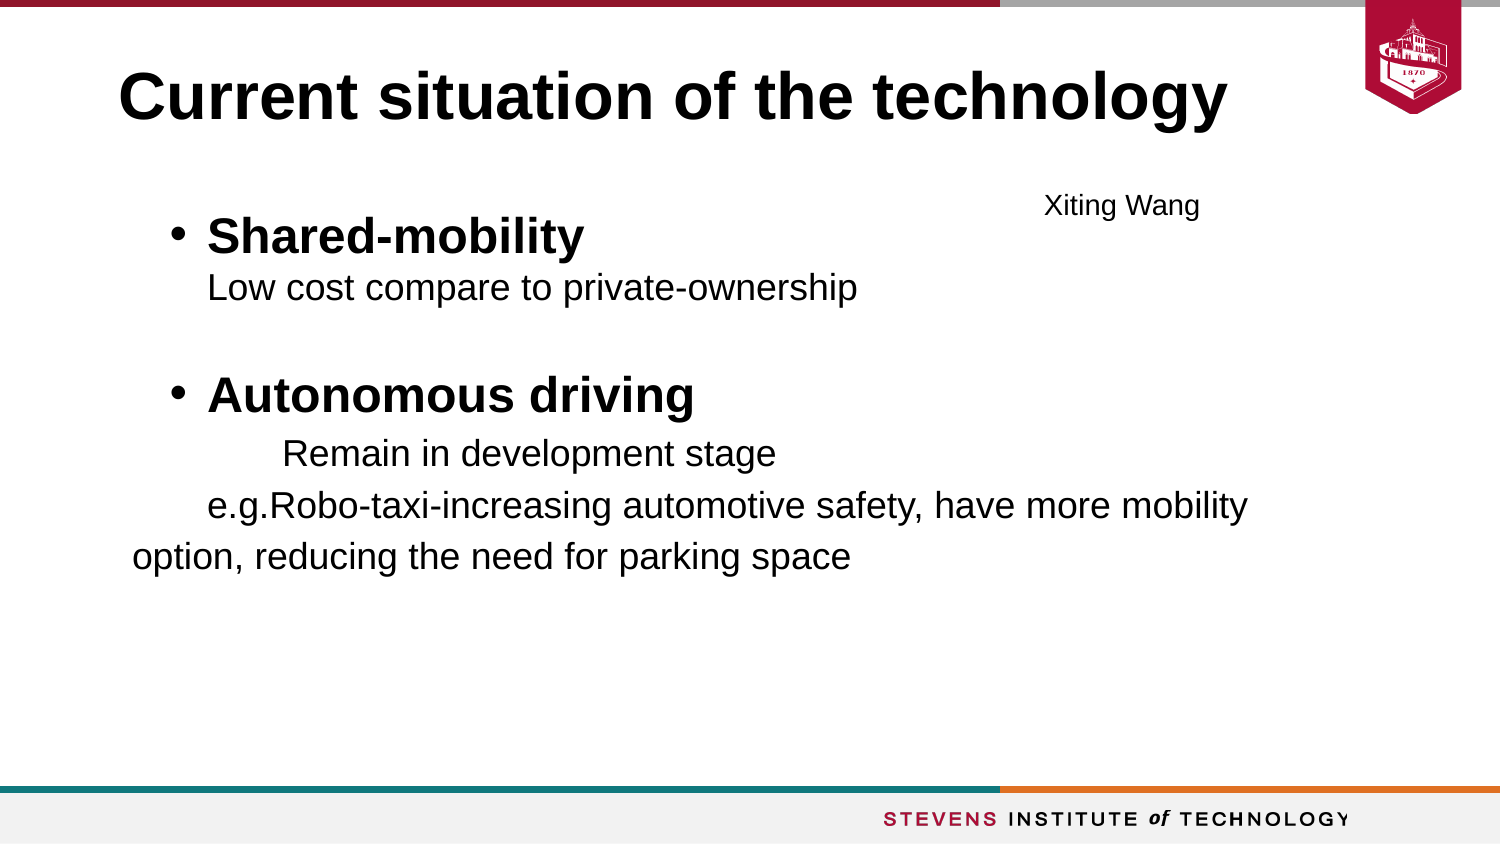

# Current situation of the technology
Xiting Wang
Shared-mobility
Low cost compare to private-ownership

Autonomous driving
	Remain in development stage
e.g.Robo-taxi-increasing automotive safety, have more mobility option, reducing the need for parking space